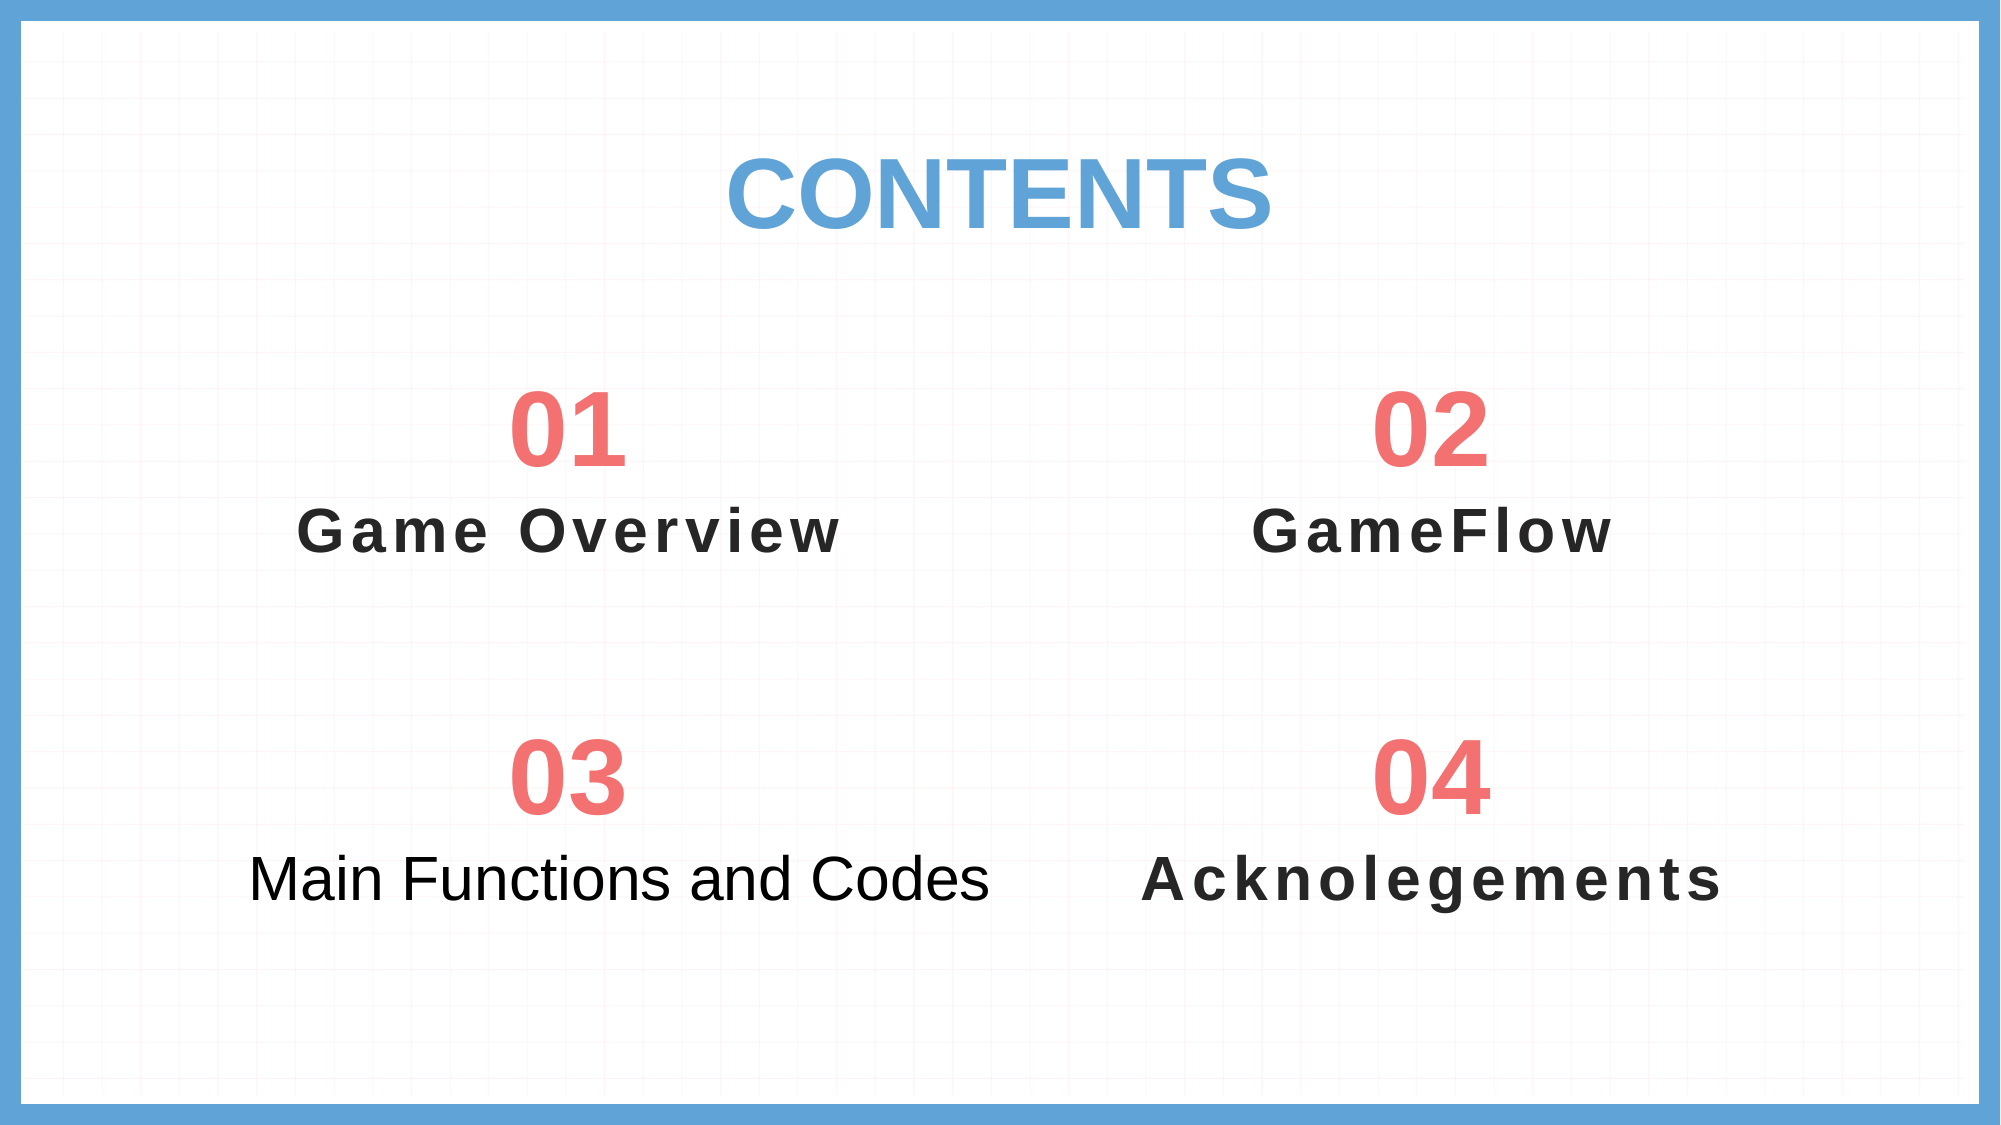

# CONTENTS
01
02
Game Overview
GameFlow
03
04
Main Functions and Codes
Acknolegements